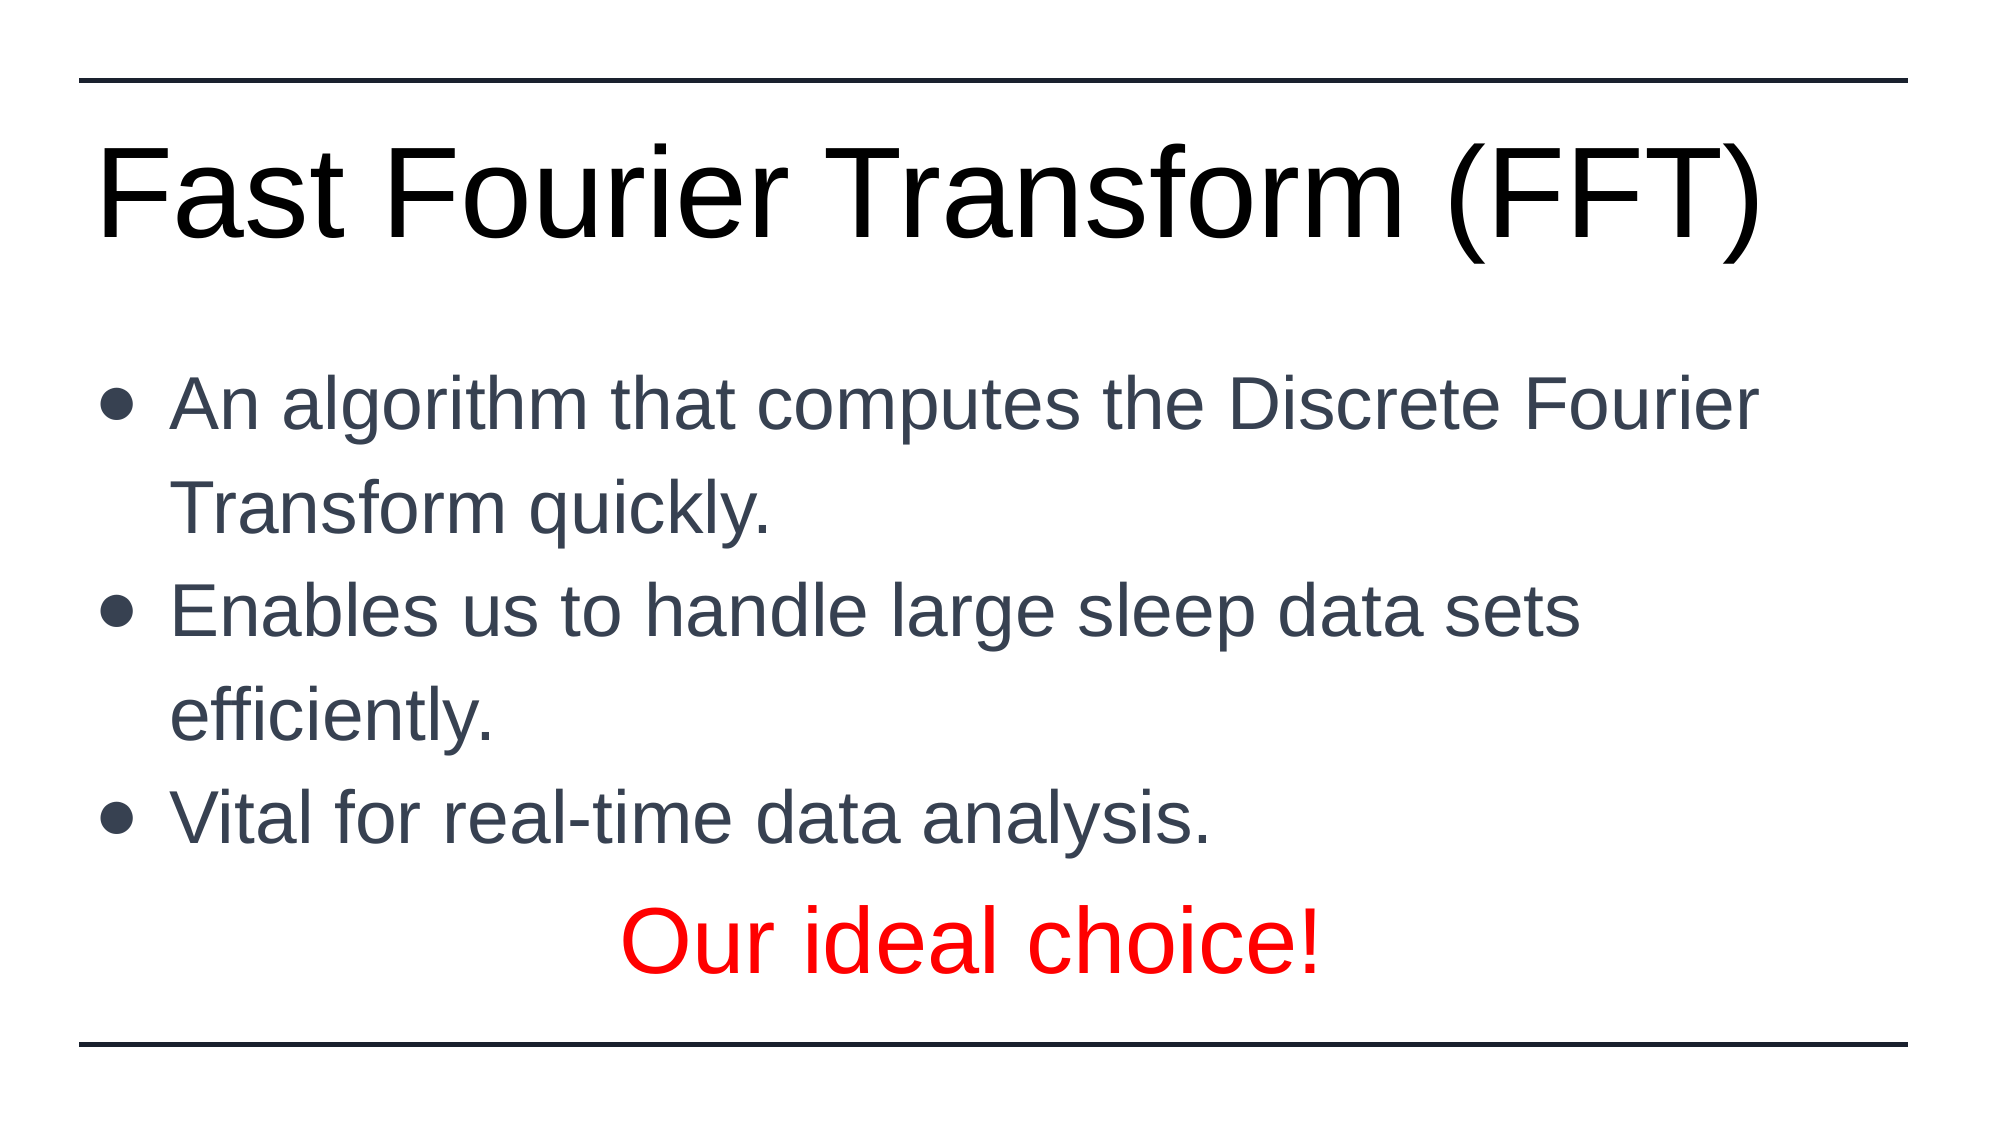

# Fast Fourier Transform (FFT)
An algorithm that computes the Discrete Fourier Transform quickly.
Enables us to handle large sleep data sets efficiently.
Vital for real-time data analysis.

Our ideal choice!